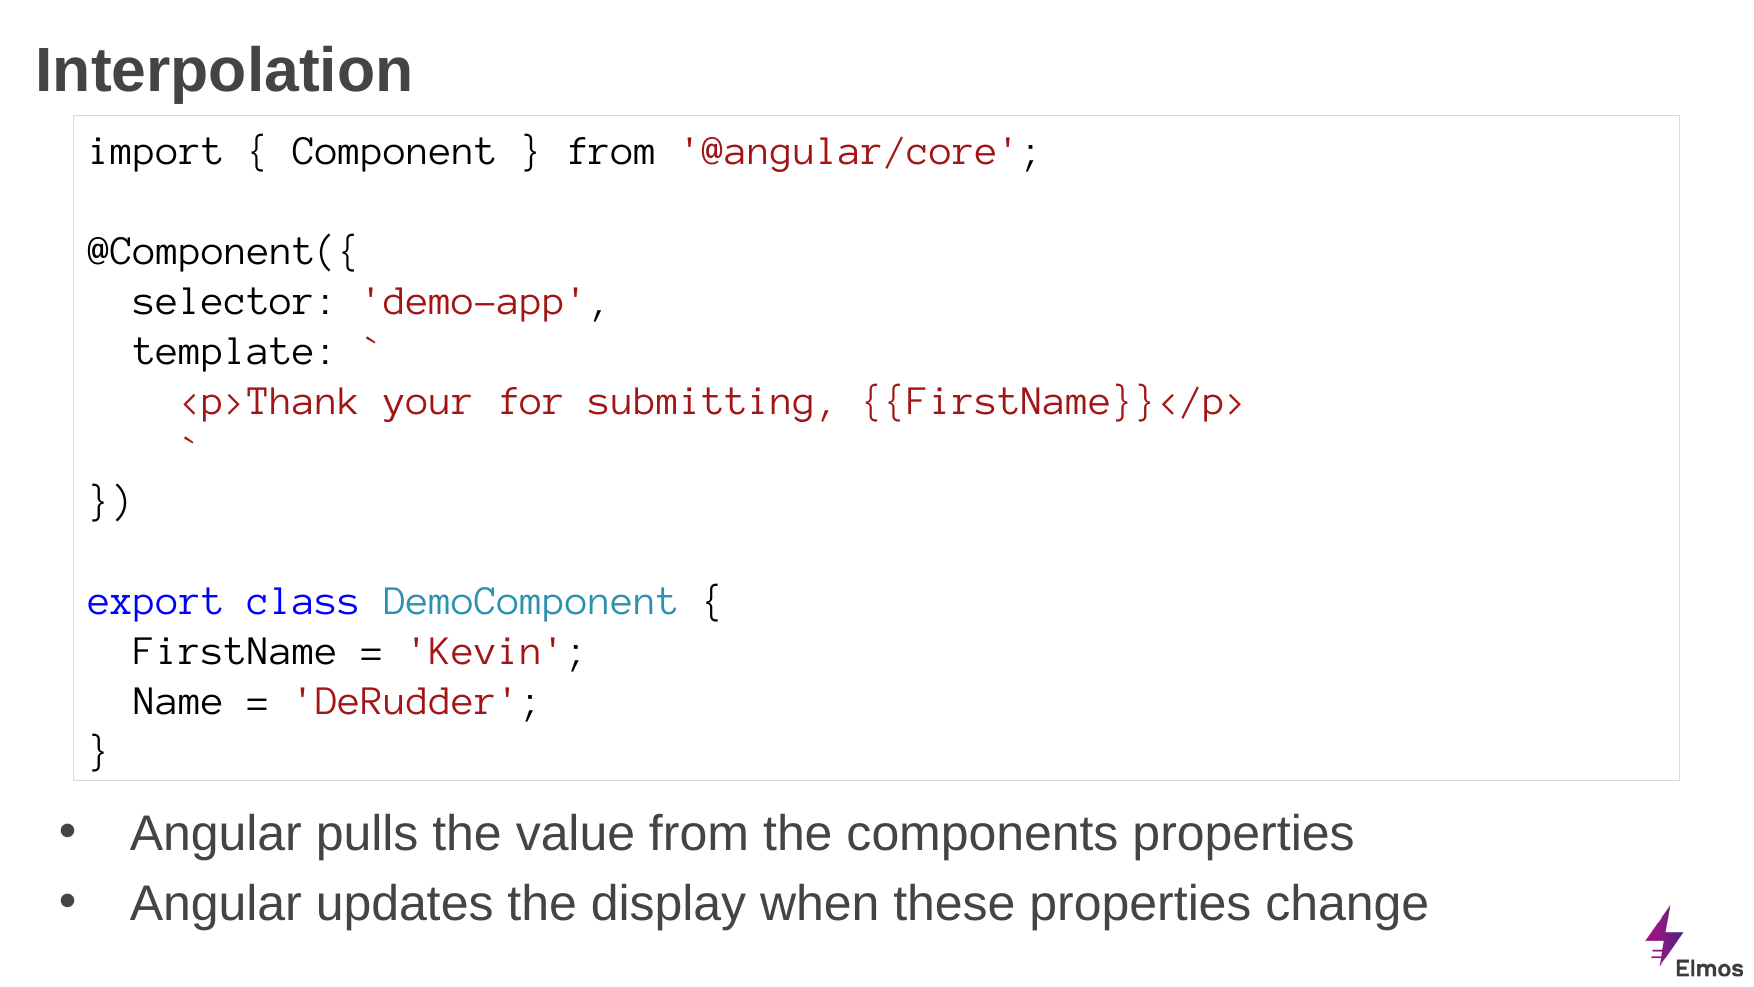

# Interpolation
import { Component } from '@angular/core';

@Component({
  selector: 'demo-app',
  template: `
    <p>Thank your for submitting, {{FirstName}}</p>
    `
})

export class DemoComponent {
  FirstName = 'Kevin';
  Name = 'DeRudder';
}

Angular pulls the value from the components properties
Angular updates the display when these properties change